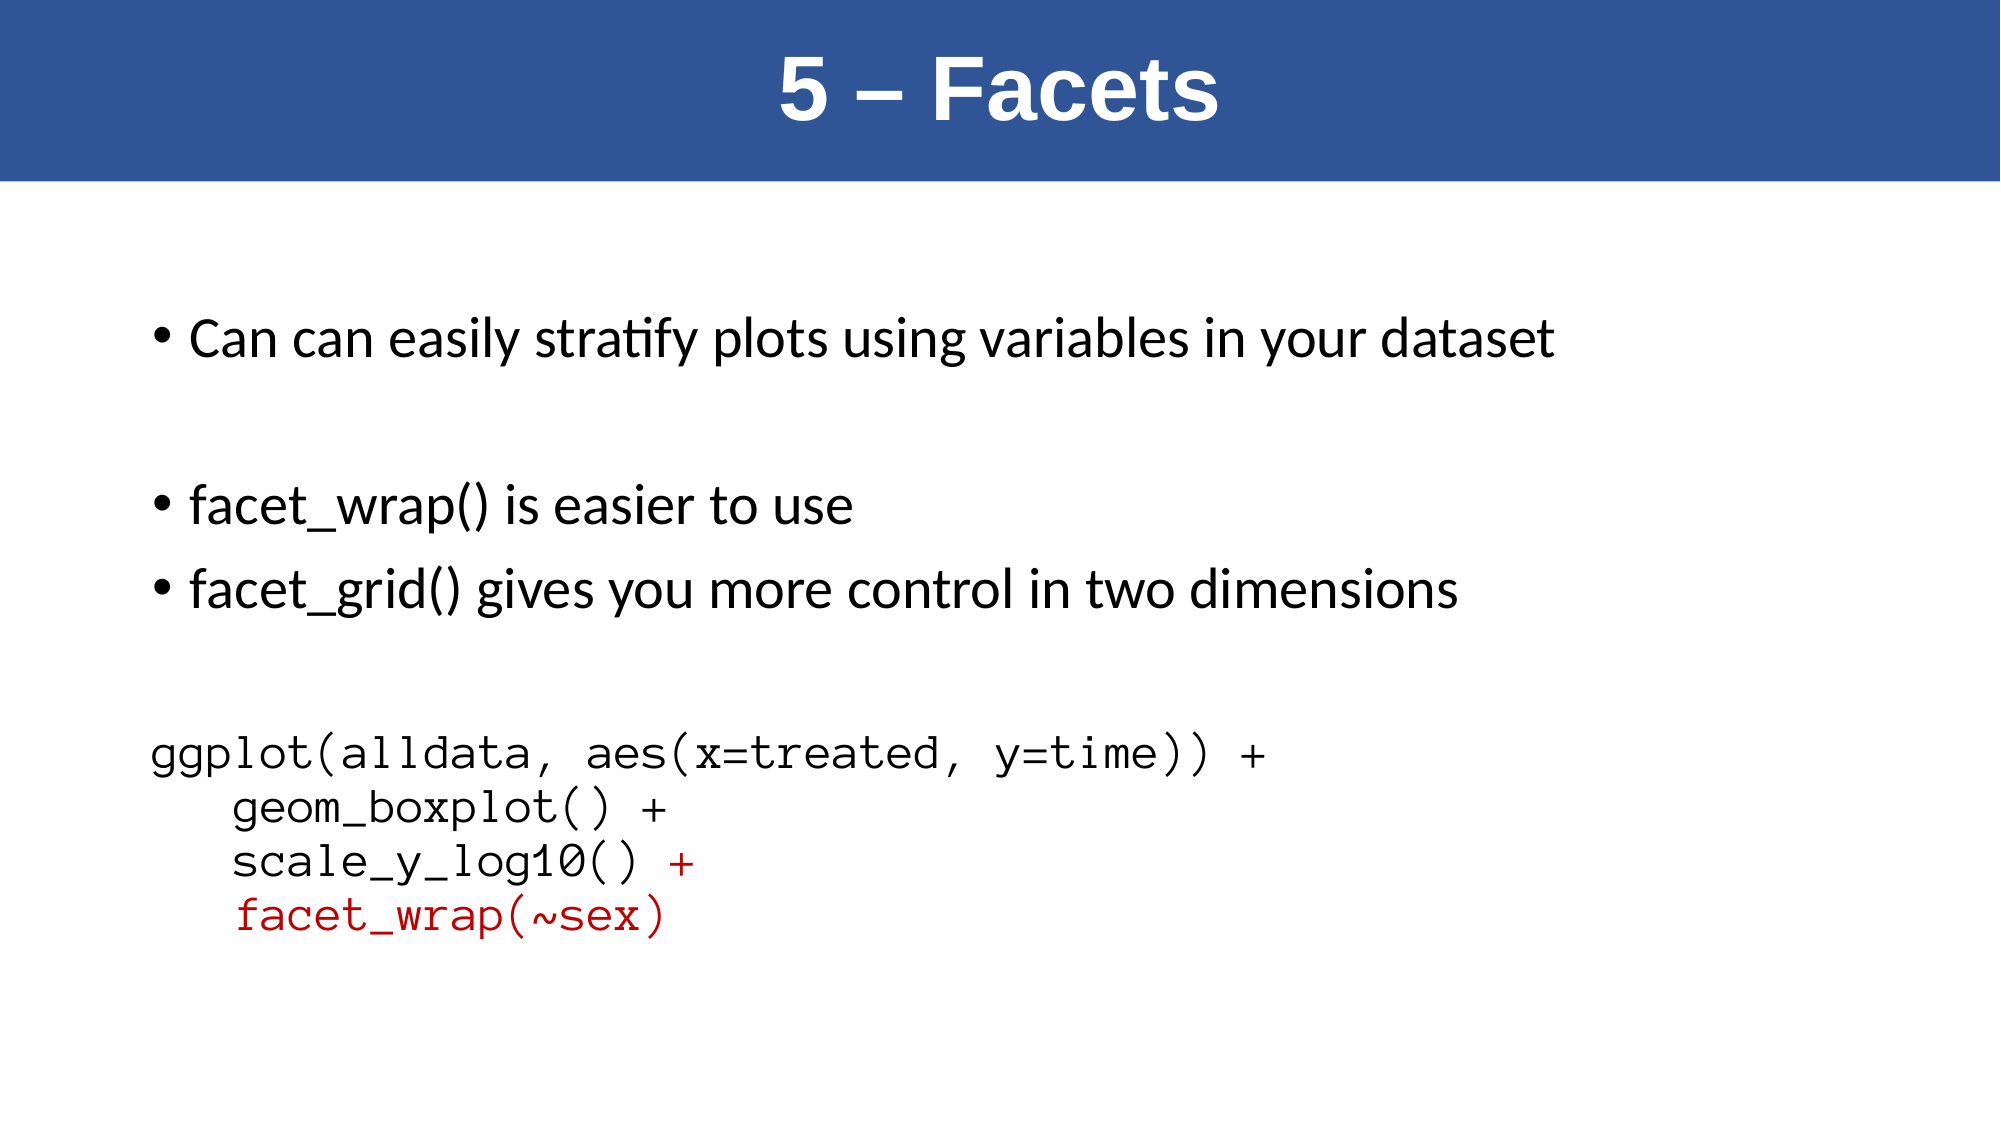

# 5 – Facets
Can can easily stratify plots using variables in your dataset

facet_wrap() is easier to use
facet_grid() gives you more control in two dimensions

ggplot(alldata, aes(x=treated, y=time)) +
   geom_boxplot() +
   scale_y_log10() +
   facet_wrap(~sex)